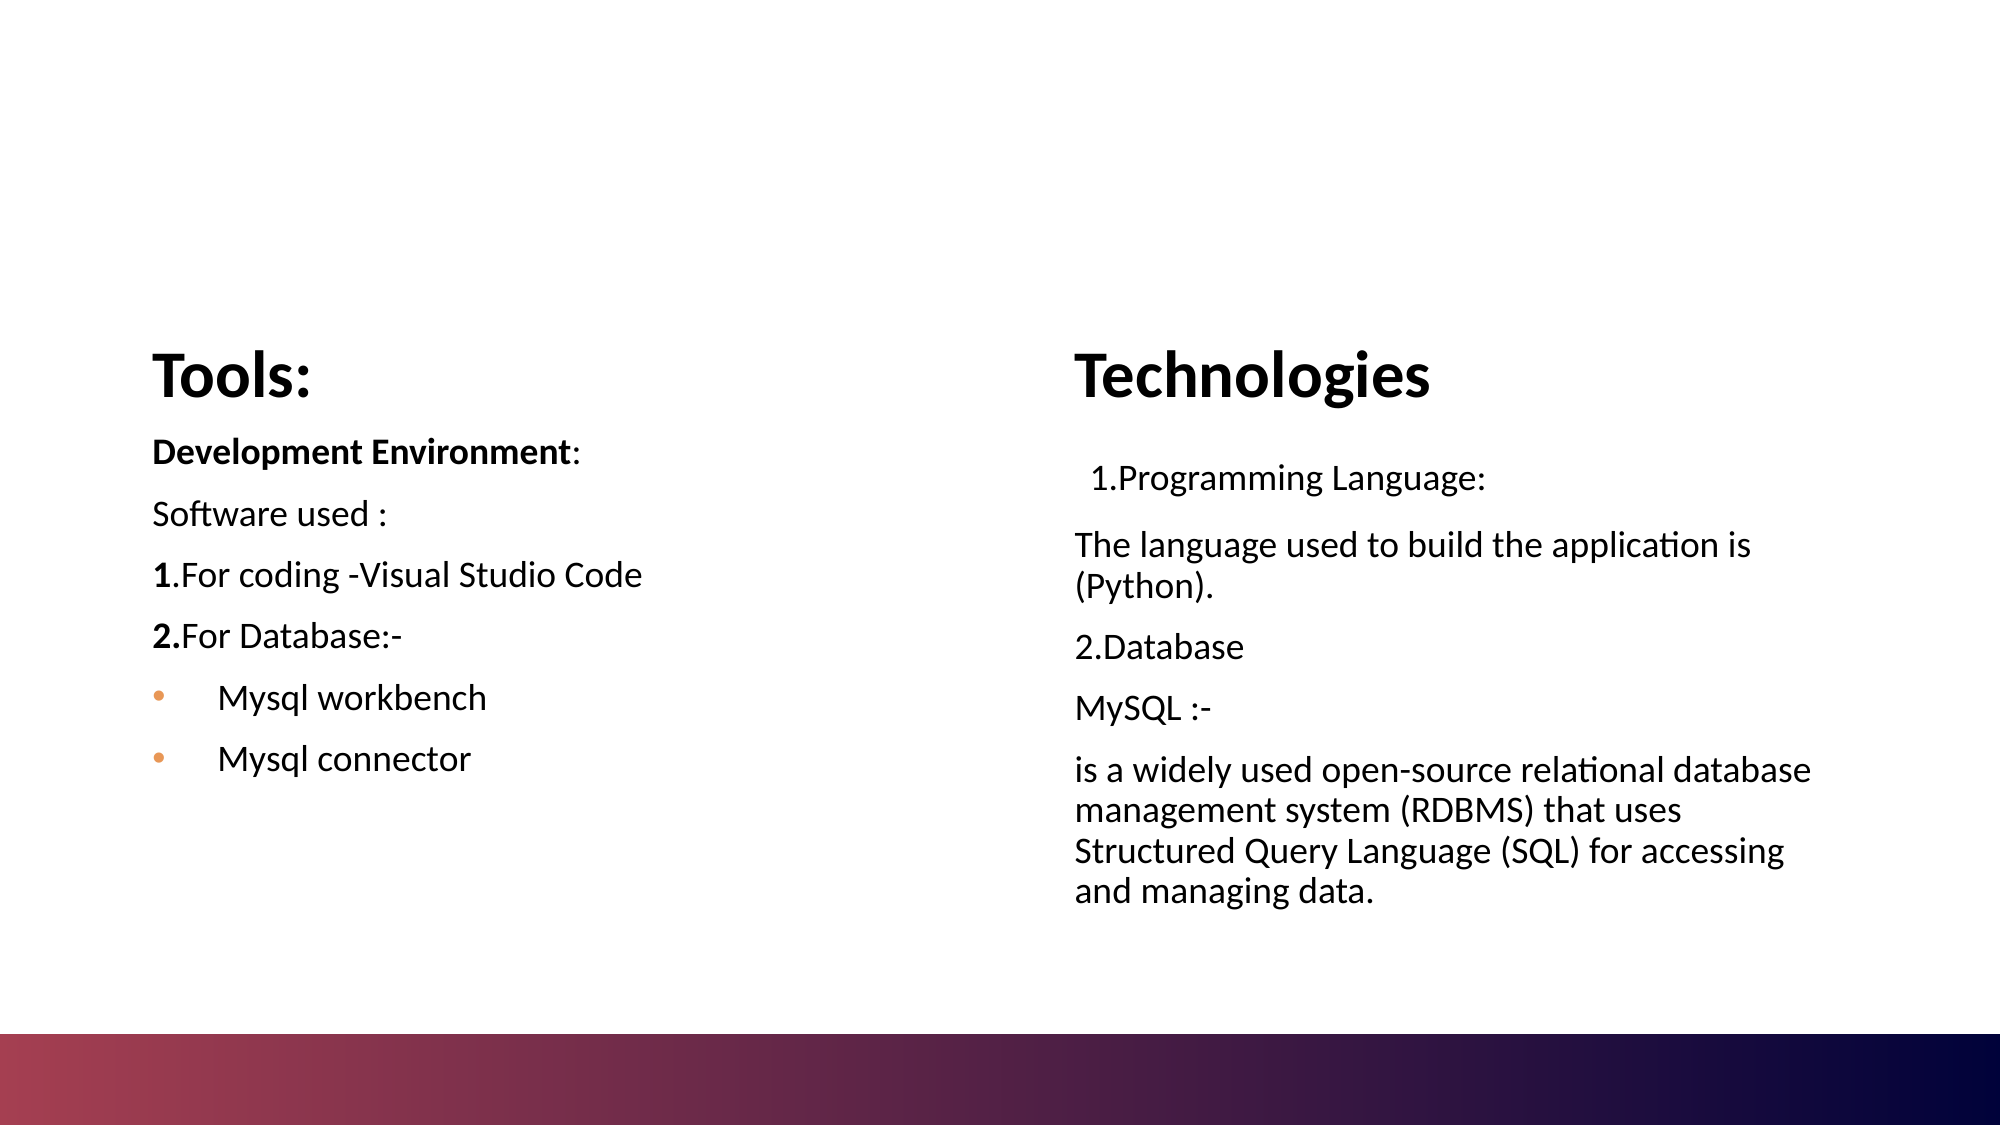

#
Technologies
 1.Programming Language:
The language used to build the application is (Python).
2.Database
MySQL :-
is a widely used open-source relational database management system (RDBMS) that uses Structured Query Language (SQL) for accessing and managing data.

Tools:
Development Environment:
Software used :
1.For coding -Visual Studio Code
2.For Database:-
 Mysql workbench
 Mysql connector